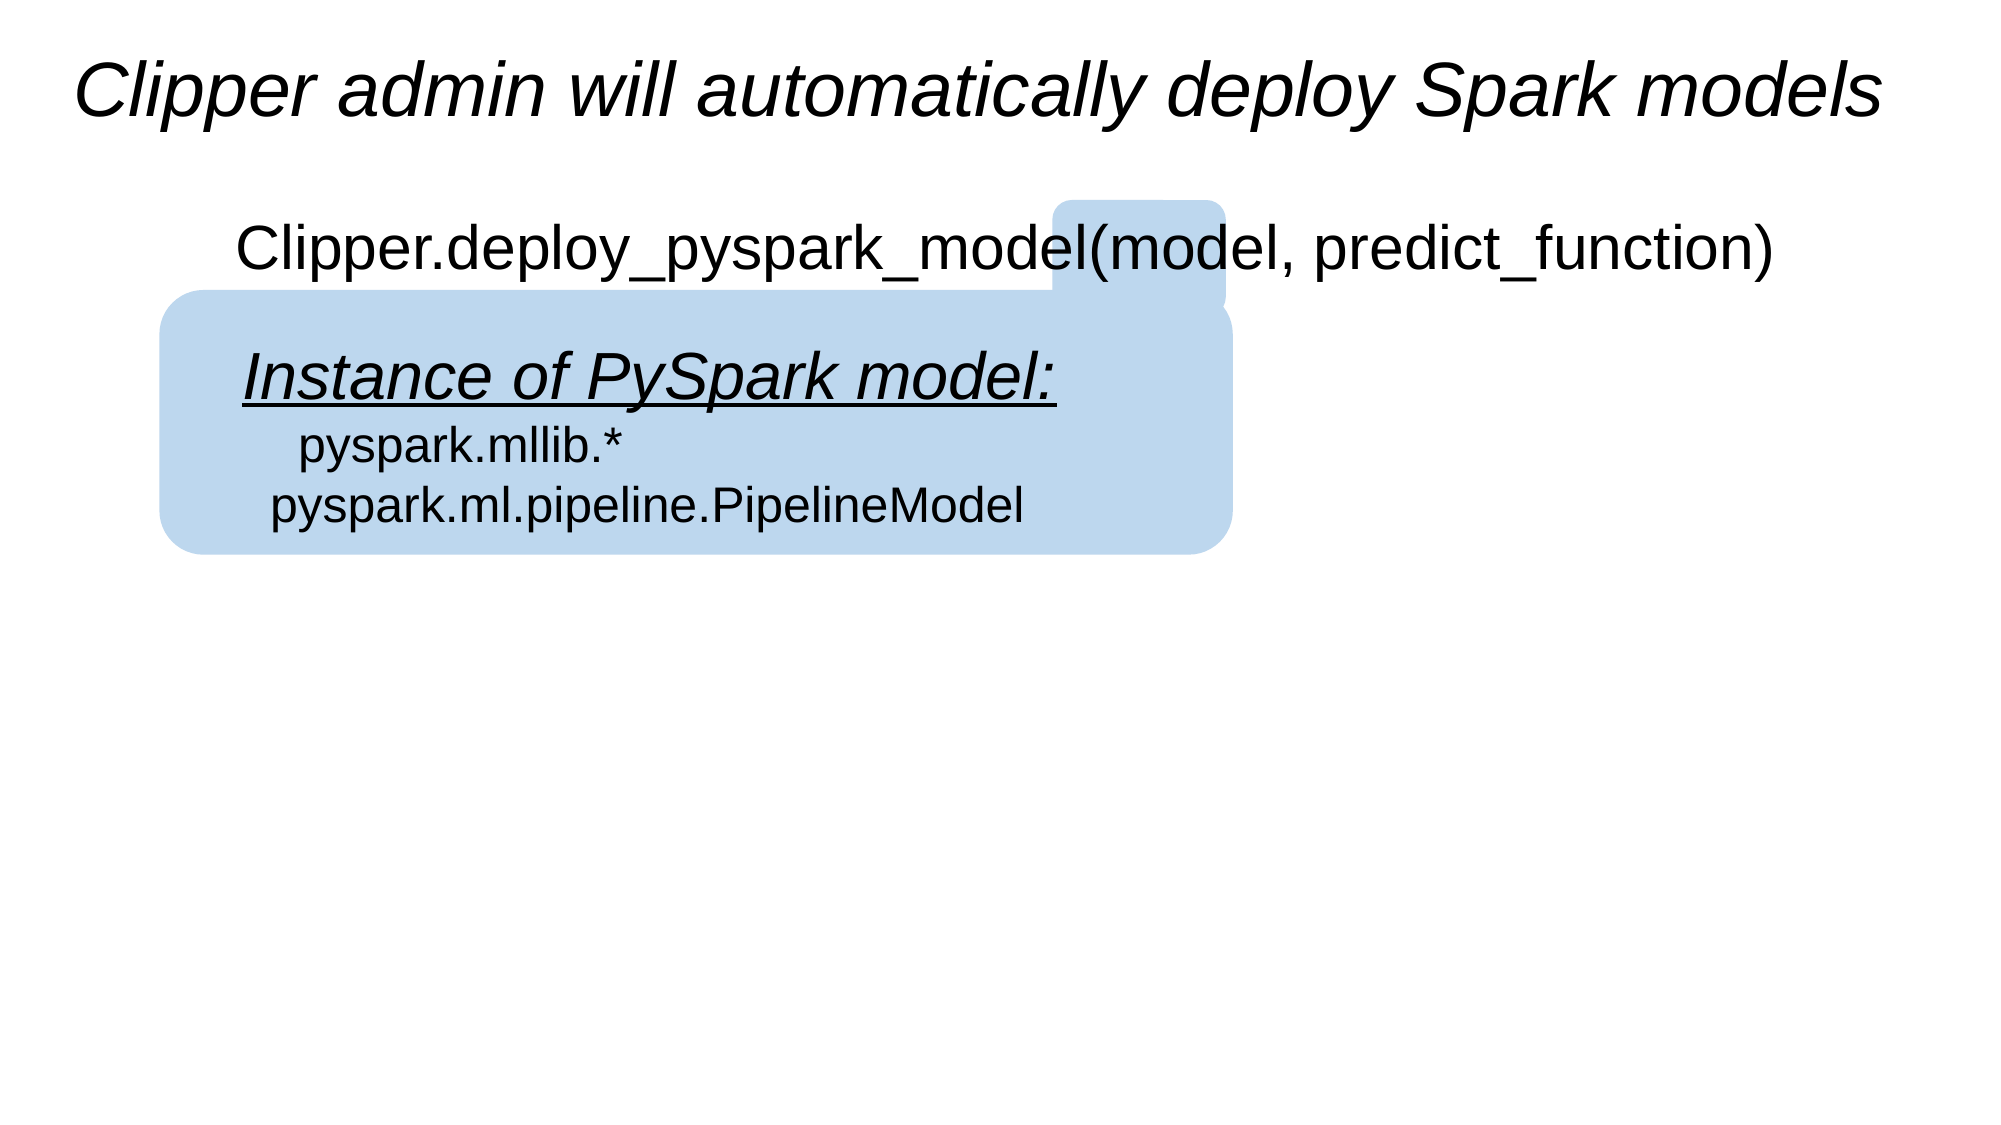

Clipper admin will automatically deploy Spark models
Clipper.deploy_pyspark_model(model, predict_function)

Instance of PySpark model:
    pyspark.mllib.*
  pyspark.ml.pipeline.PipelineModel